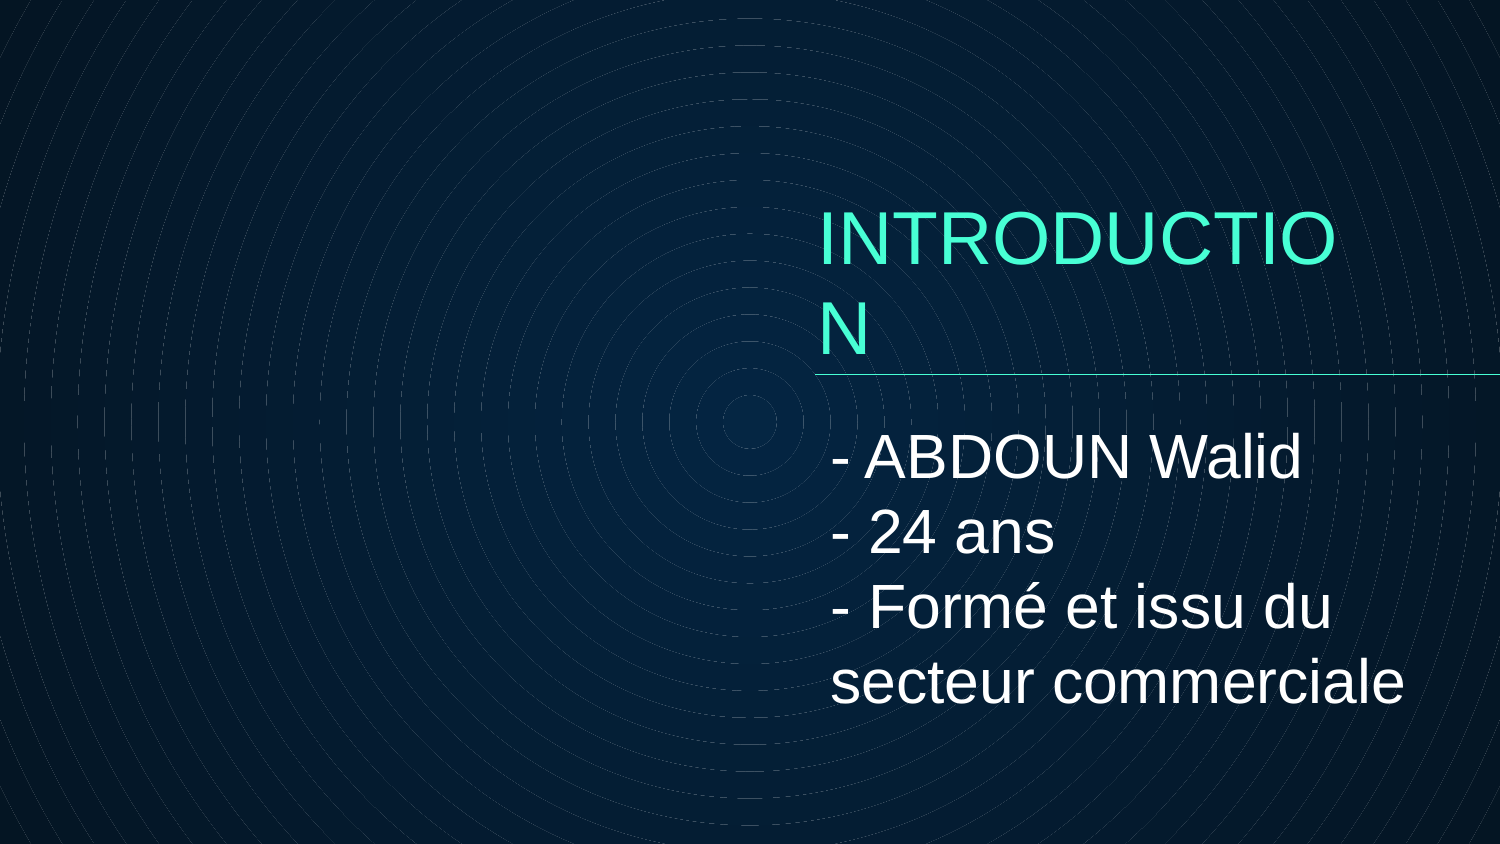

INTRODUCTION
# - ABDOUN Walid - 24 ans - Formé et issu du secteur commerciale